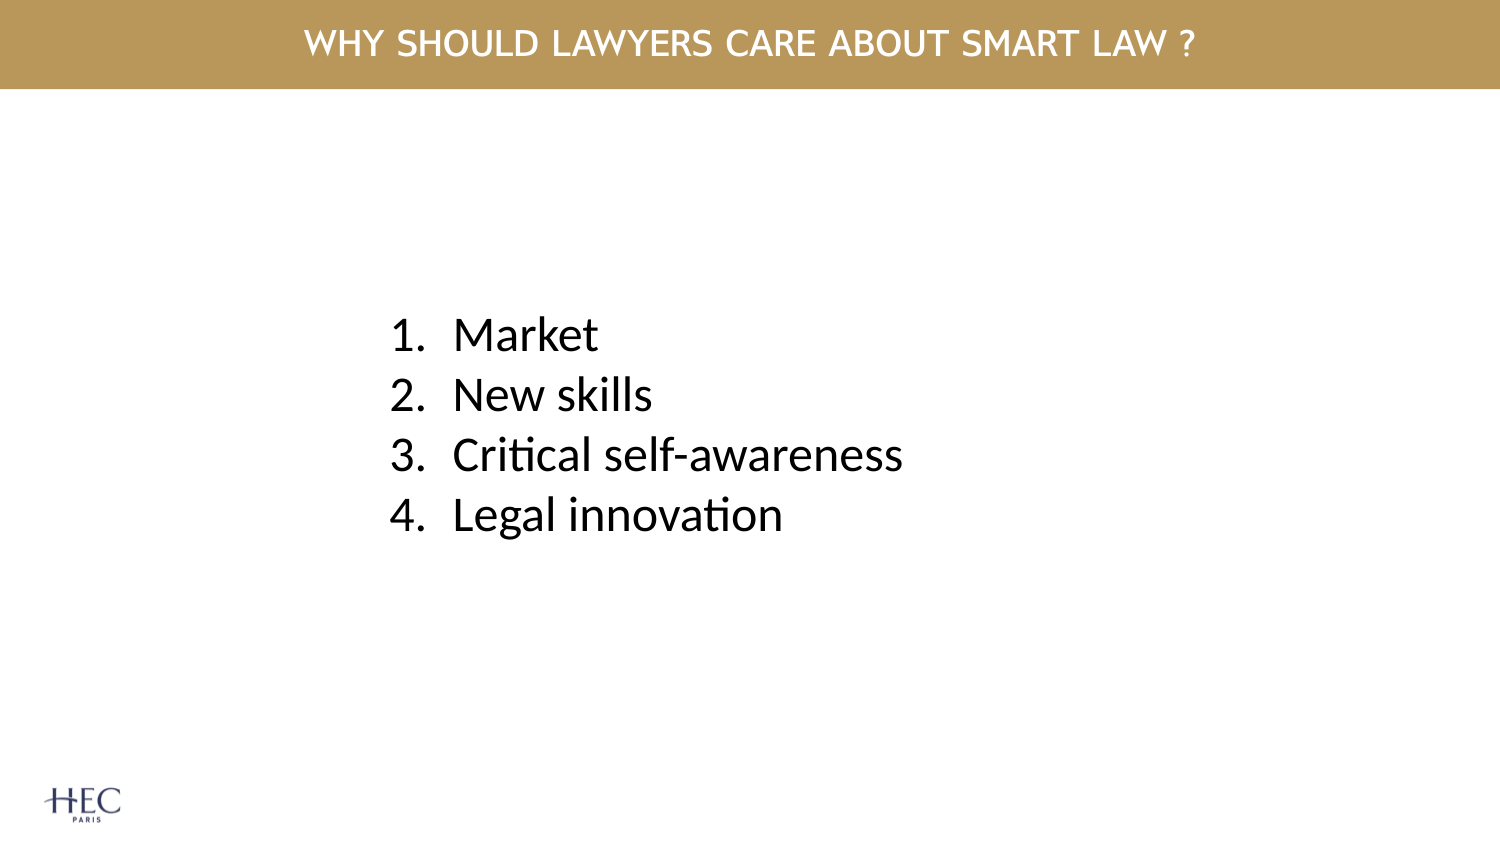

# Why should Lawyers care about Smart Law ?
Market
New skills
Critical self-awareness
Legal innovation